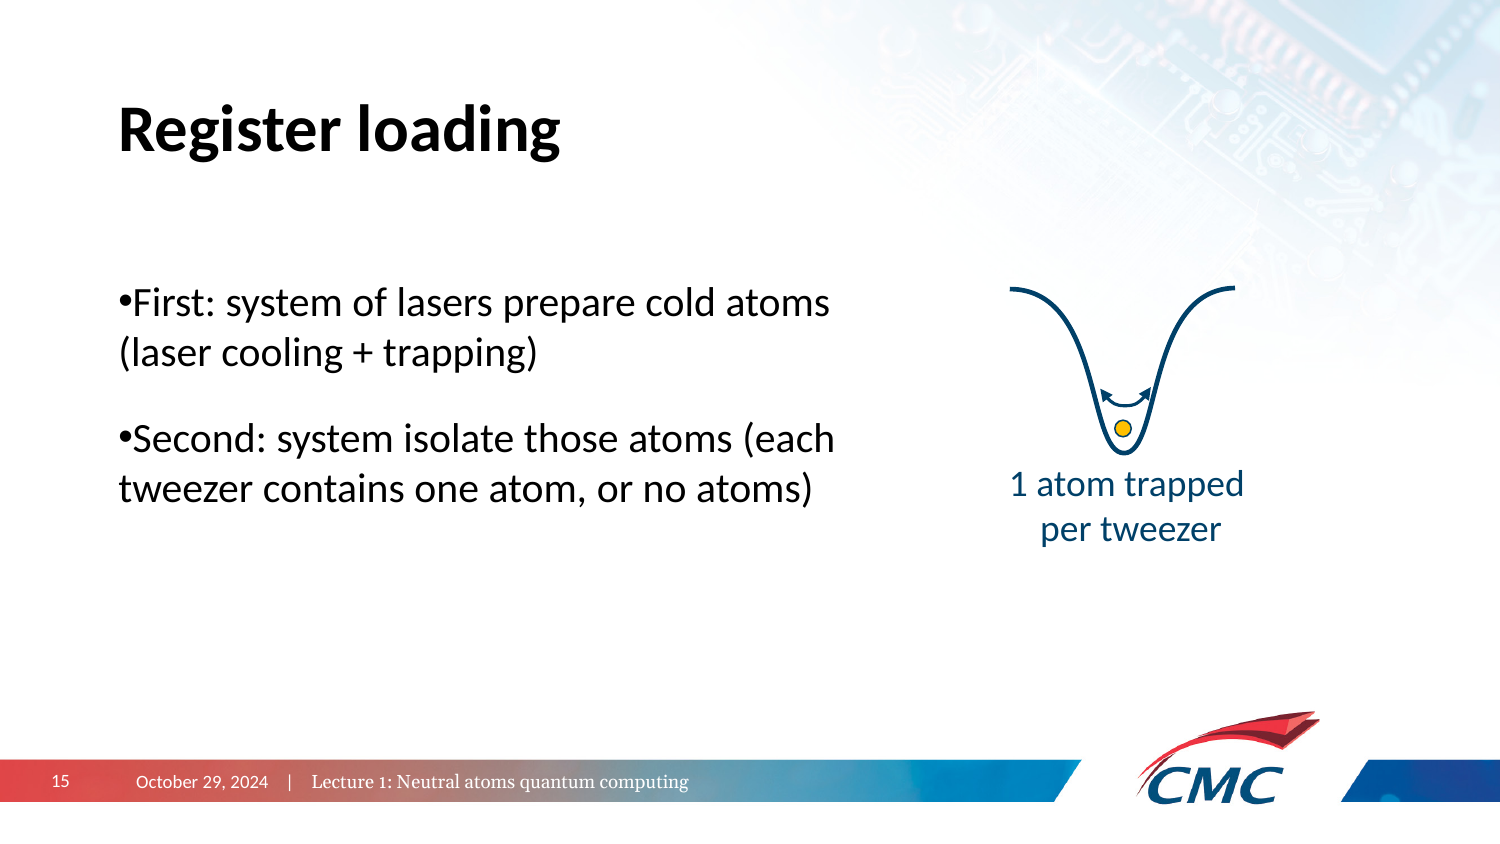

# Register loading
First: system of lasers prepare cold atoms (laser cooling + trapping)
Second: system isolate those atoms (each tweezer contains one atom, or no atoms)

1 atom trapped
per tweezer
October 29, 2024    |    Lecture 1: Neutral atoms quantum computing
15